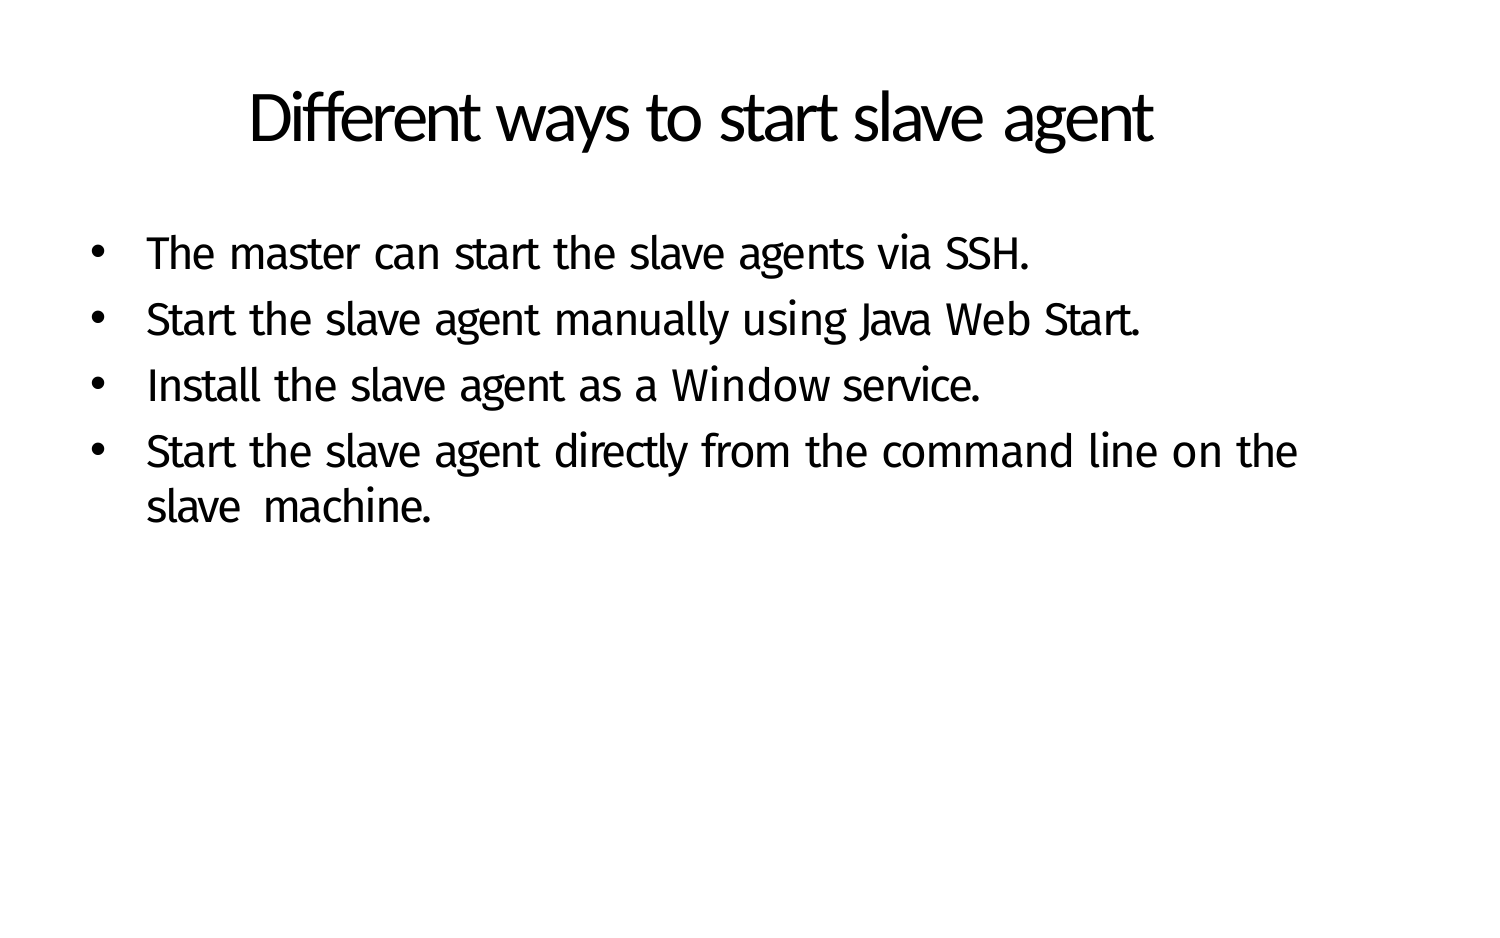

# Different ways to start slave agent
The master can start the slave agents via SSH.
Start the slave agent manually using Java Web Start.
Install the slave agent as a Window service.
Start the slave agent directly from the command line on the slave  machine.